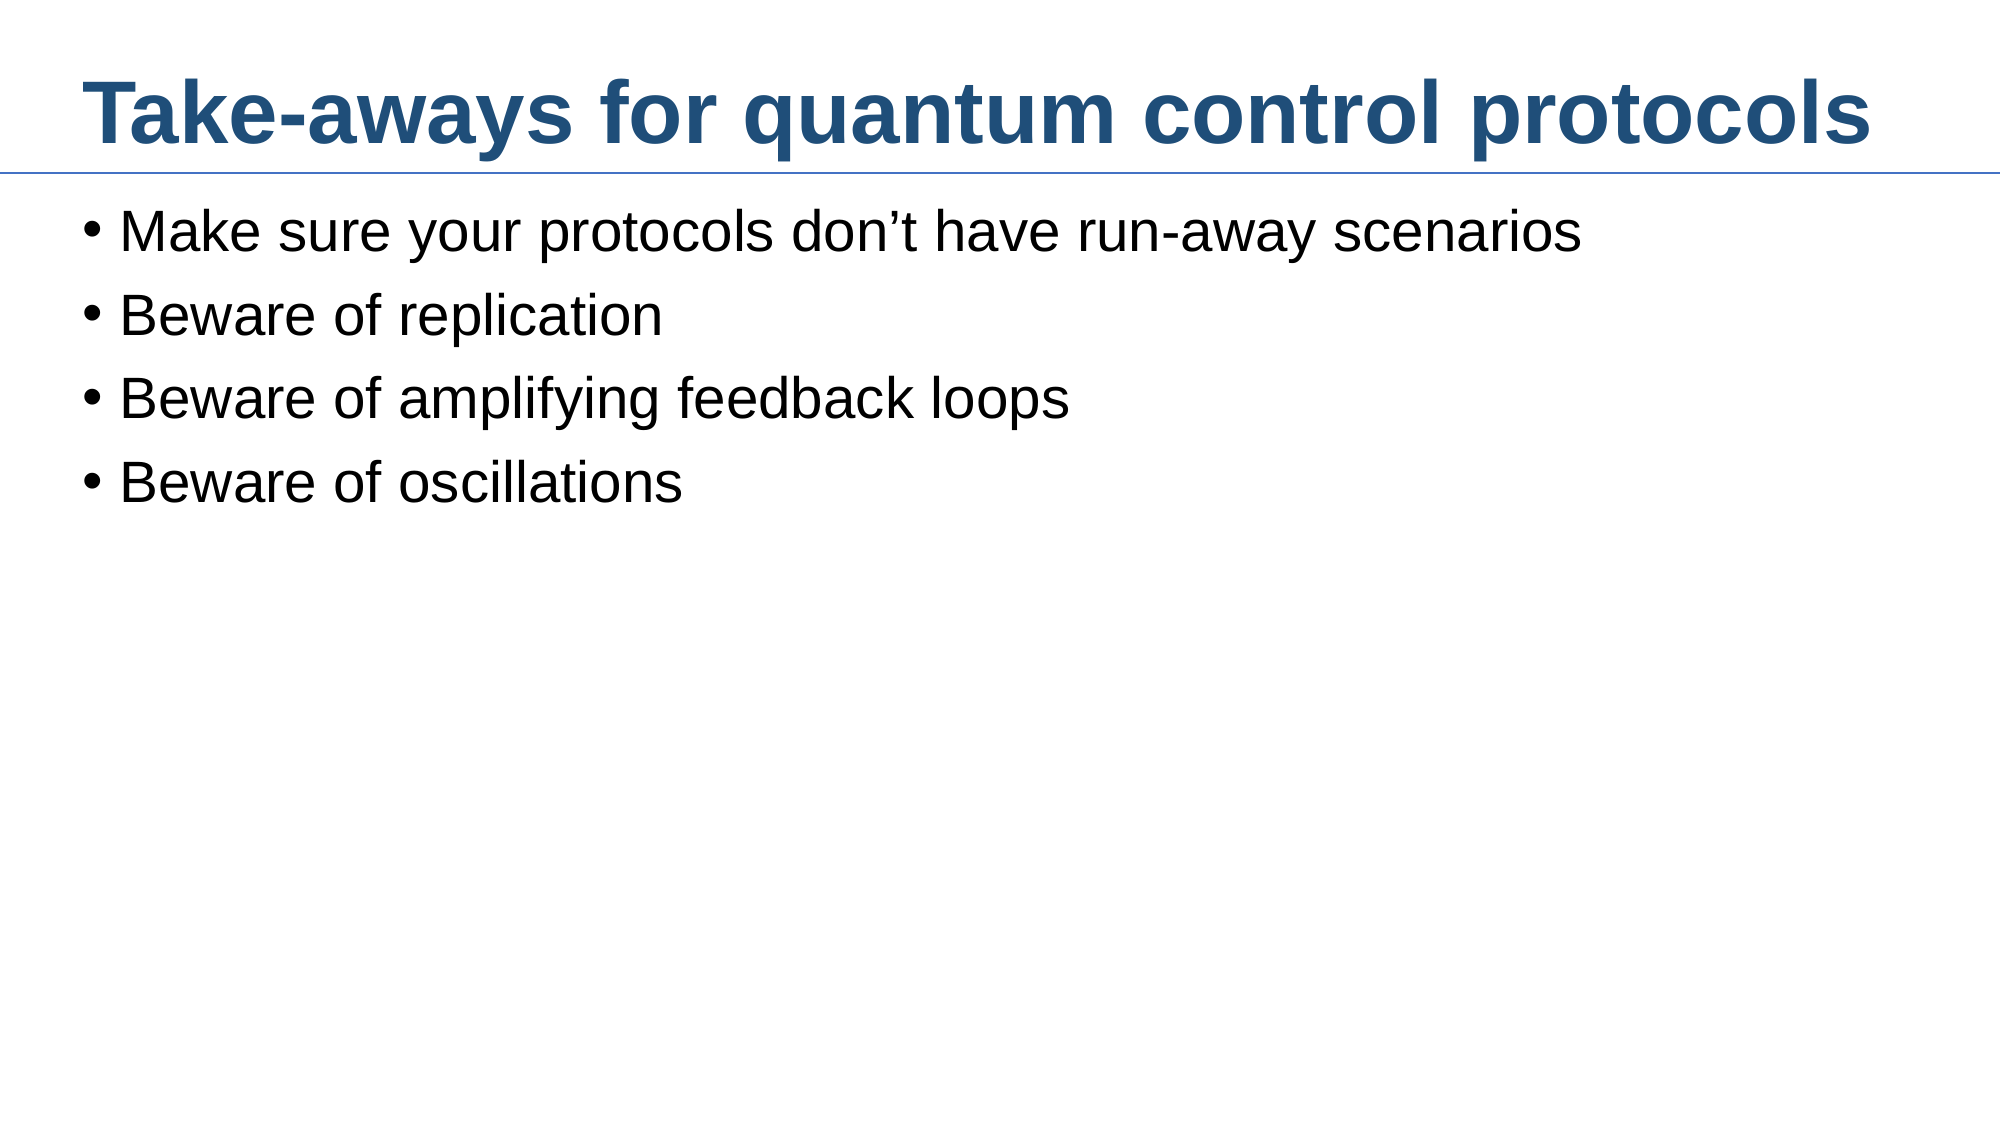

# Take-aways for quantum control protocols
Make sure your protocols don’t have run-away scenarios
Beware of replication
Beware of amplifying feedback loops
Beware of oscillations